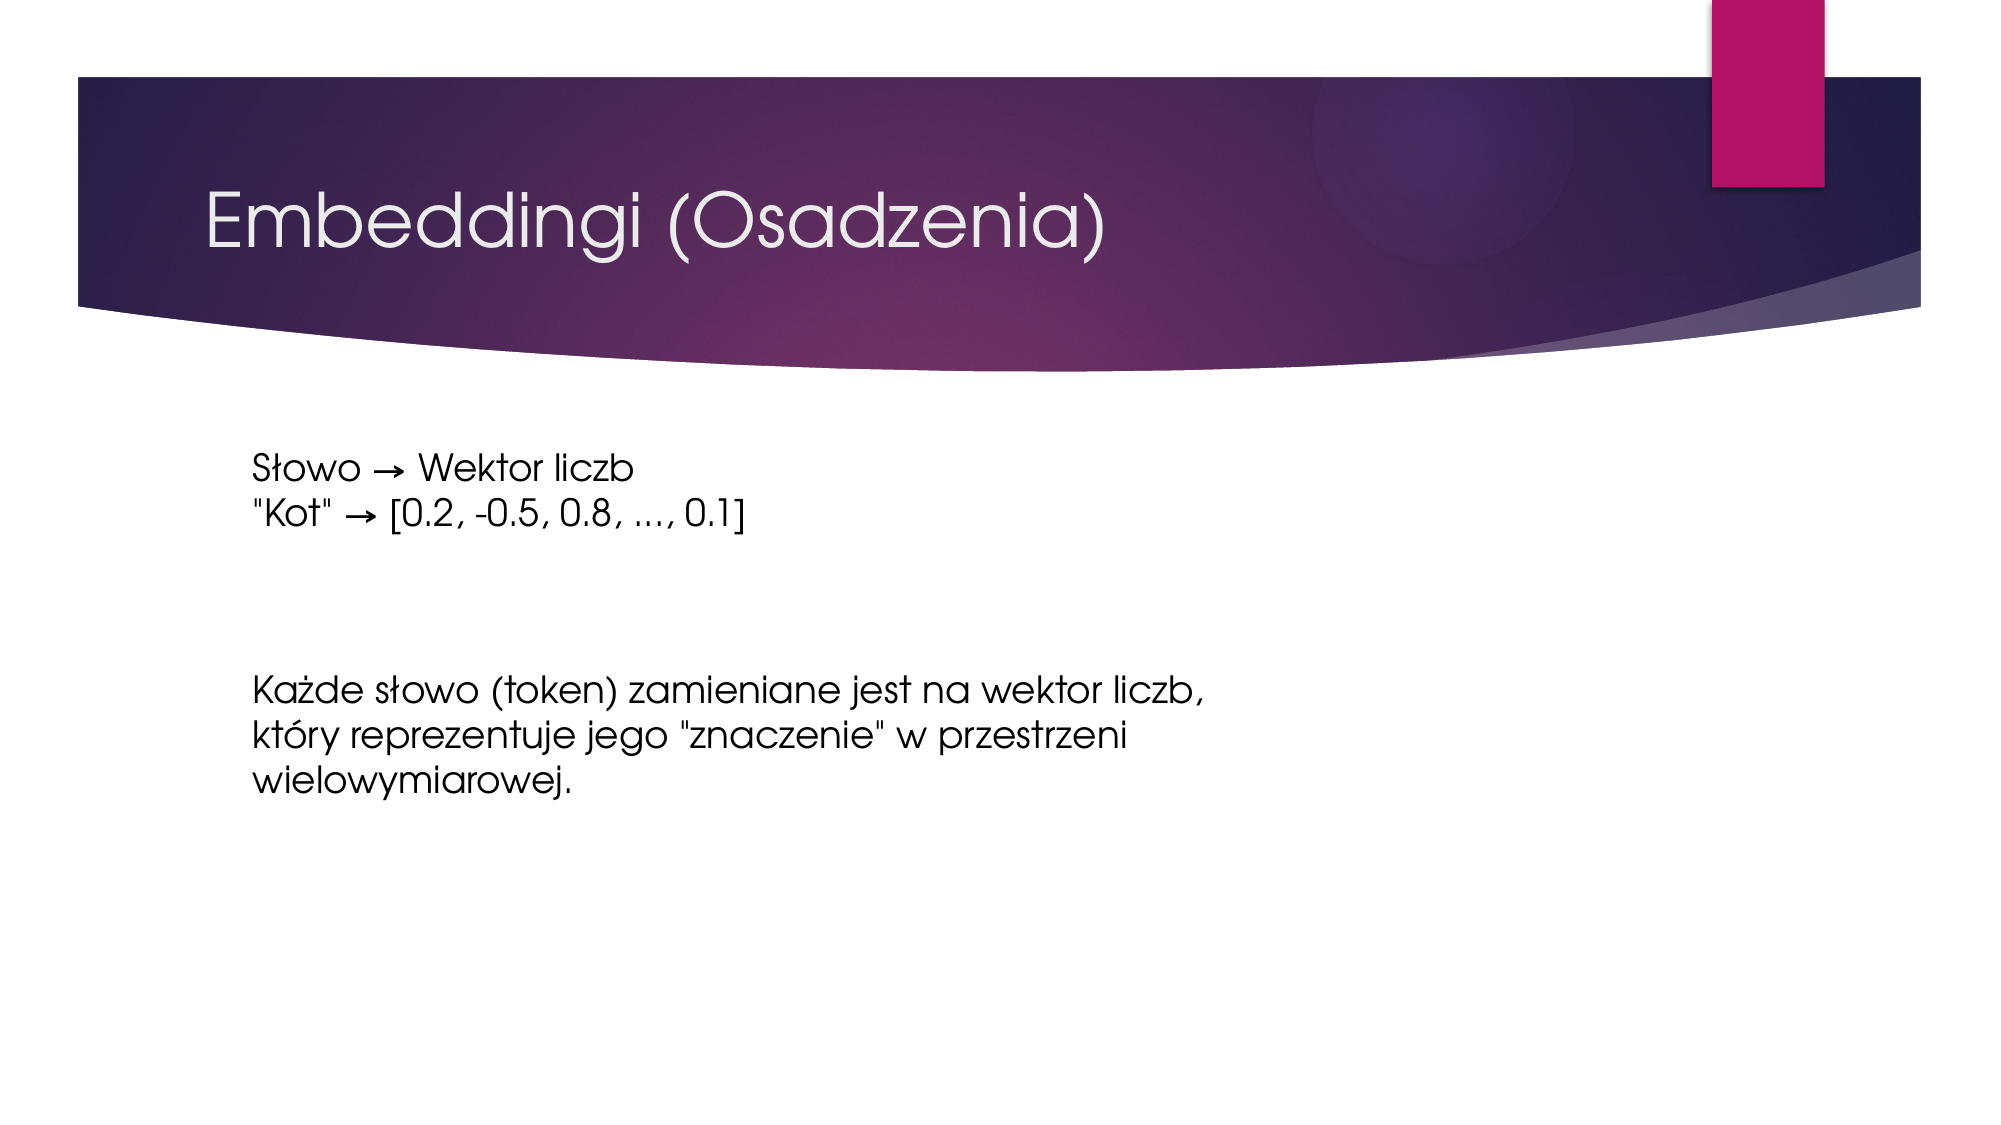

# Embeddingi (Osadzenia)
Słowo → Wektor liczb
"Kot" → [0.2, -0.5, 0.8, ..., 0.1]
Każde słowo (token) zamieniane jest na wektor liczb, który reprezentuje jego "znaczenie" w przestrzeni wielowymiarowej.